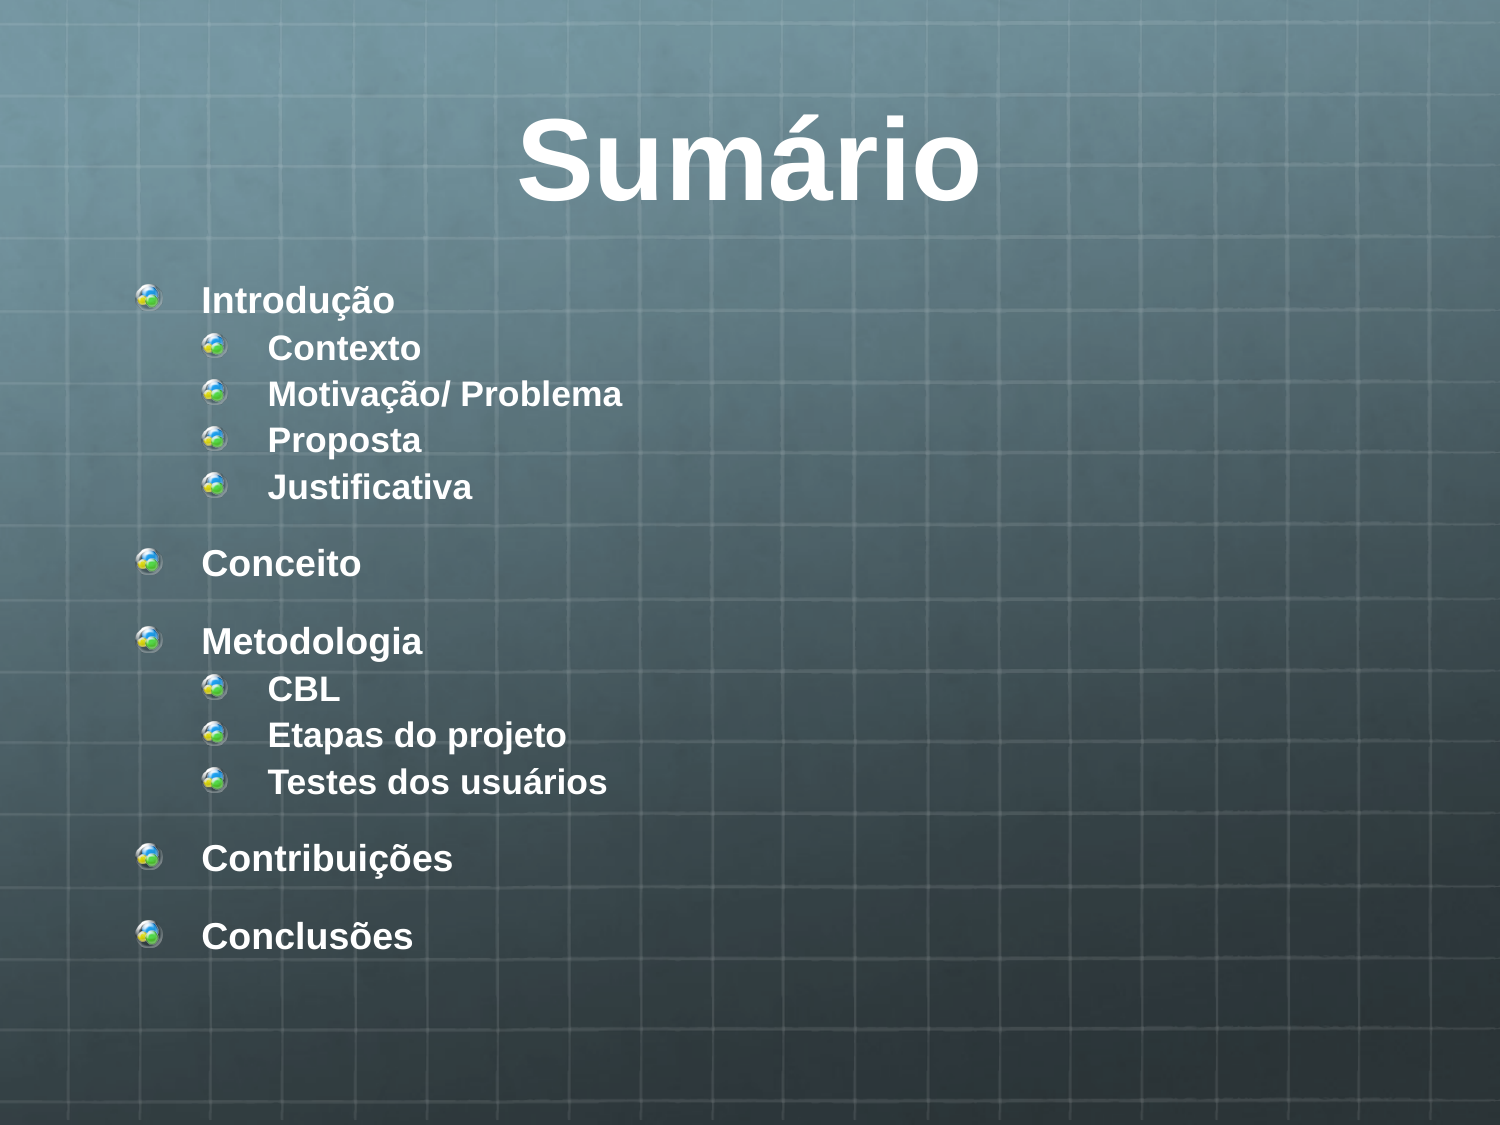

# Sumário
Introdução
Contexto
Motivação/ Problema
Proposta
Justificativa
Conceito
Metodologia
CBL
Etapas do projeto
Testes dos usuários
Contribuições
Conclusões
2